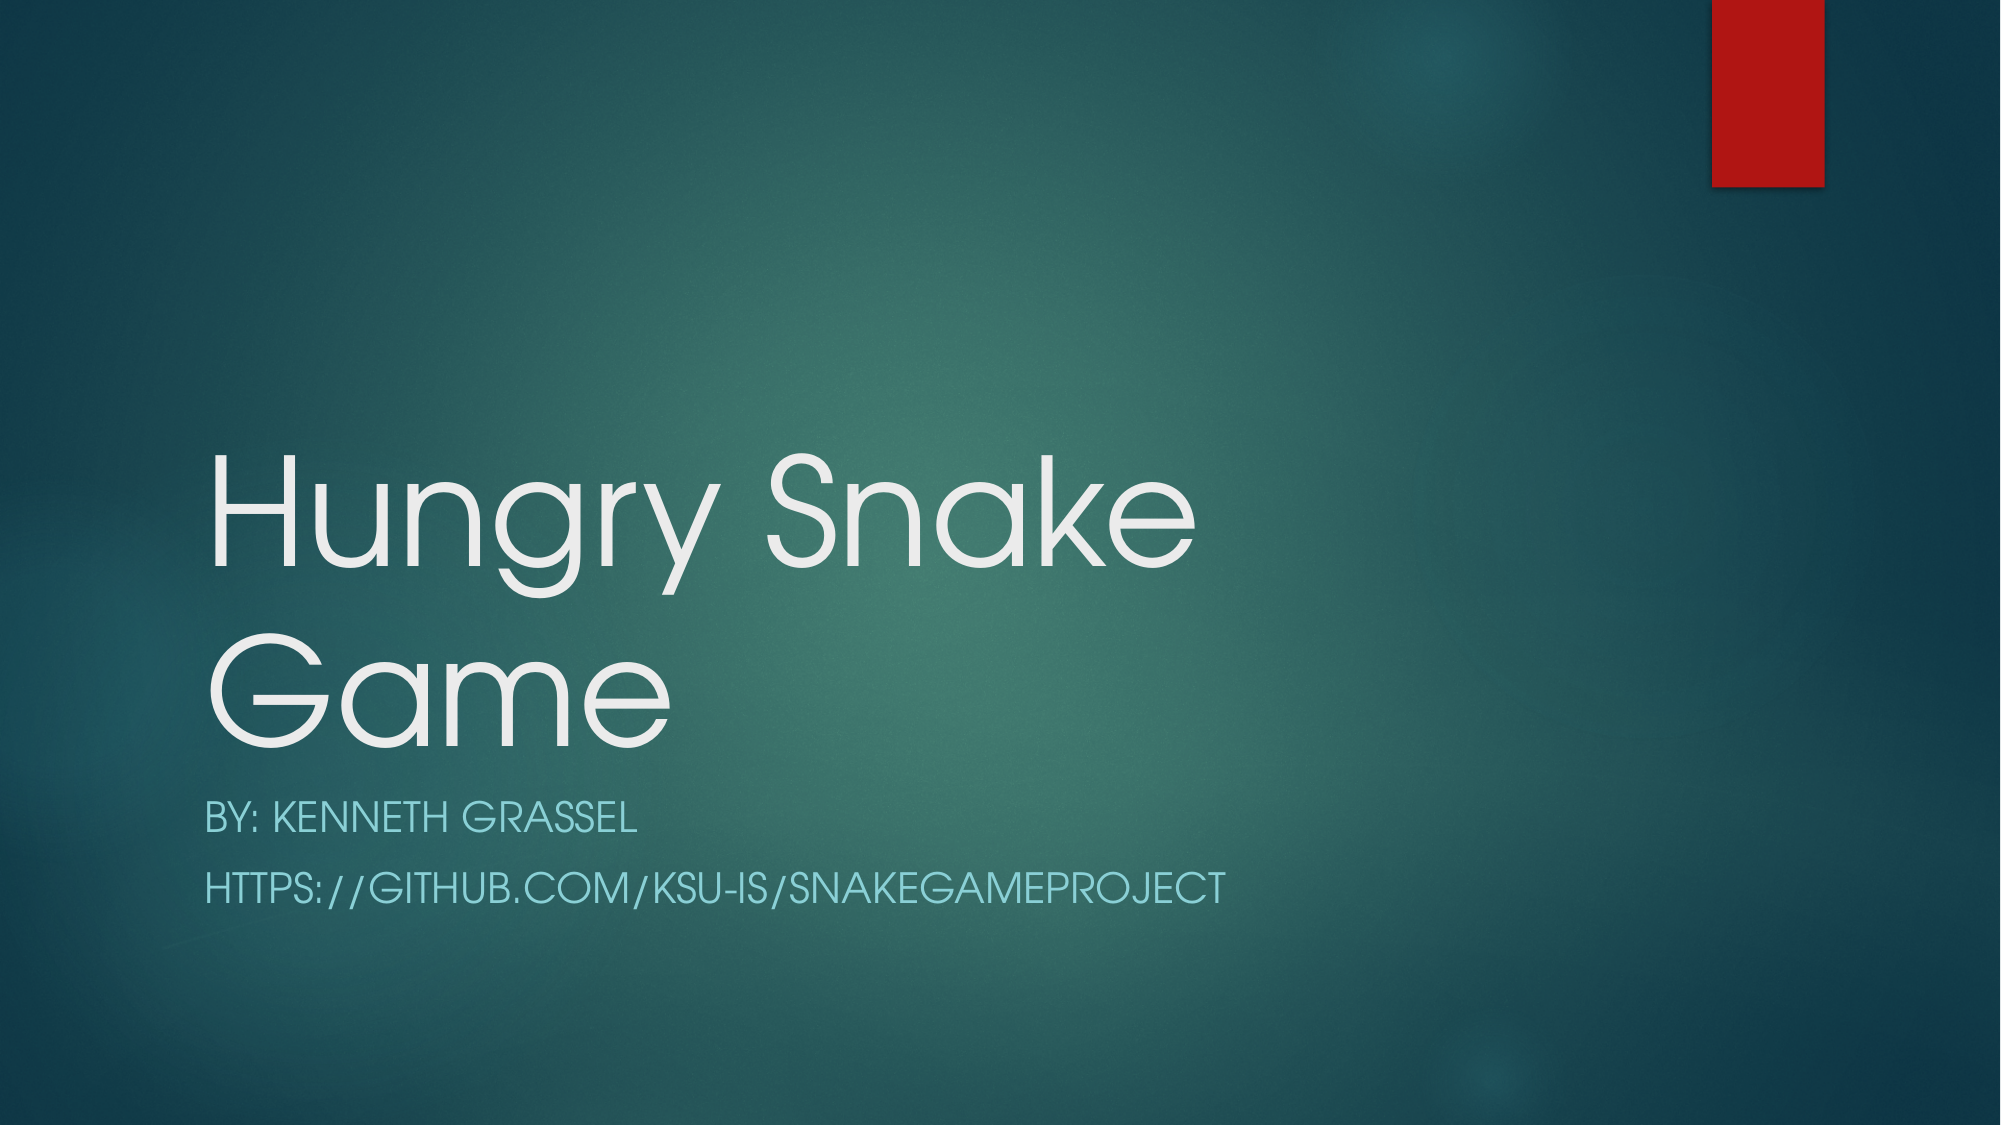

# Hungry Snake Game
By: Kenneth grassel
https://github.com/ksu-is/SnakeGameProject